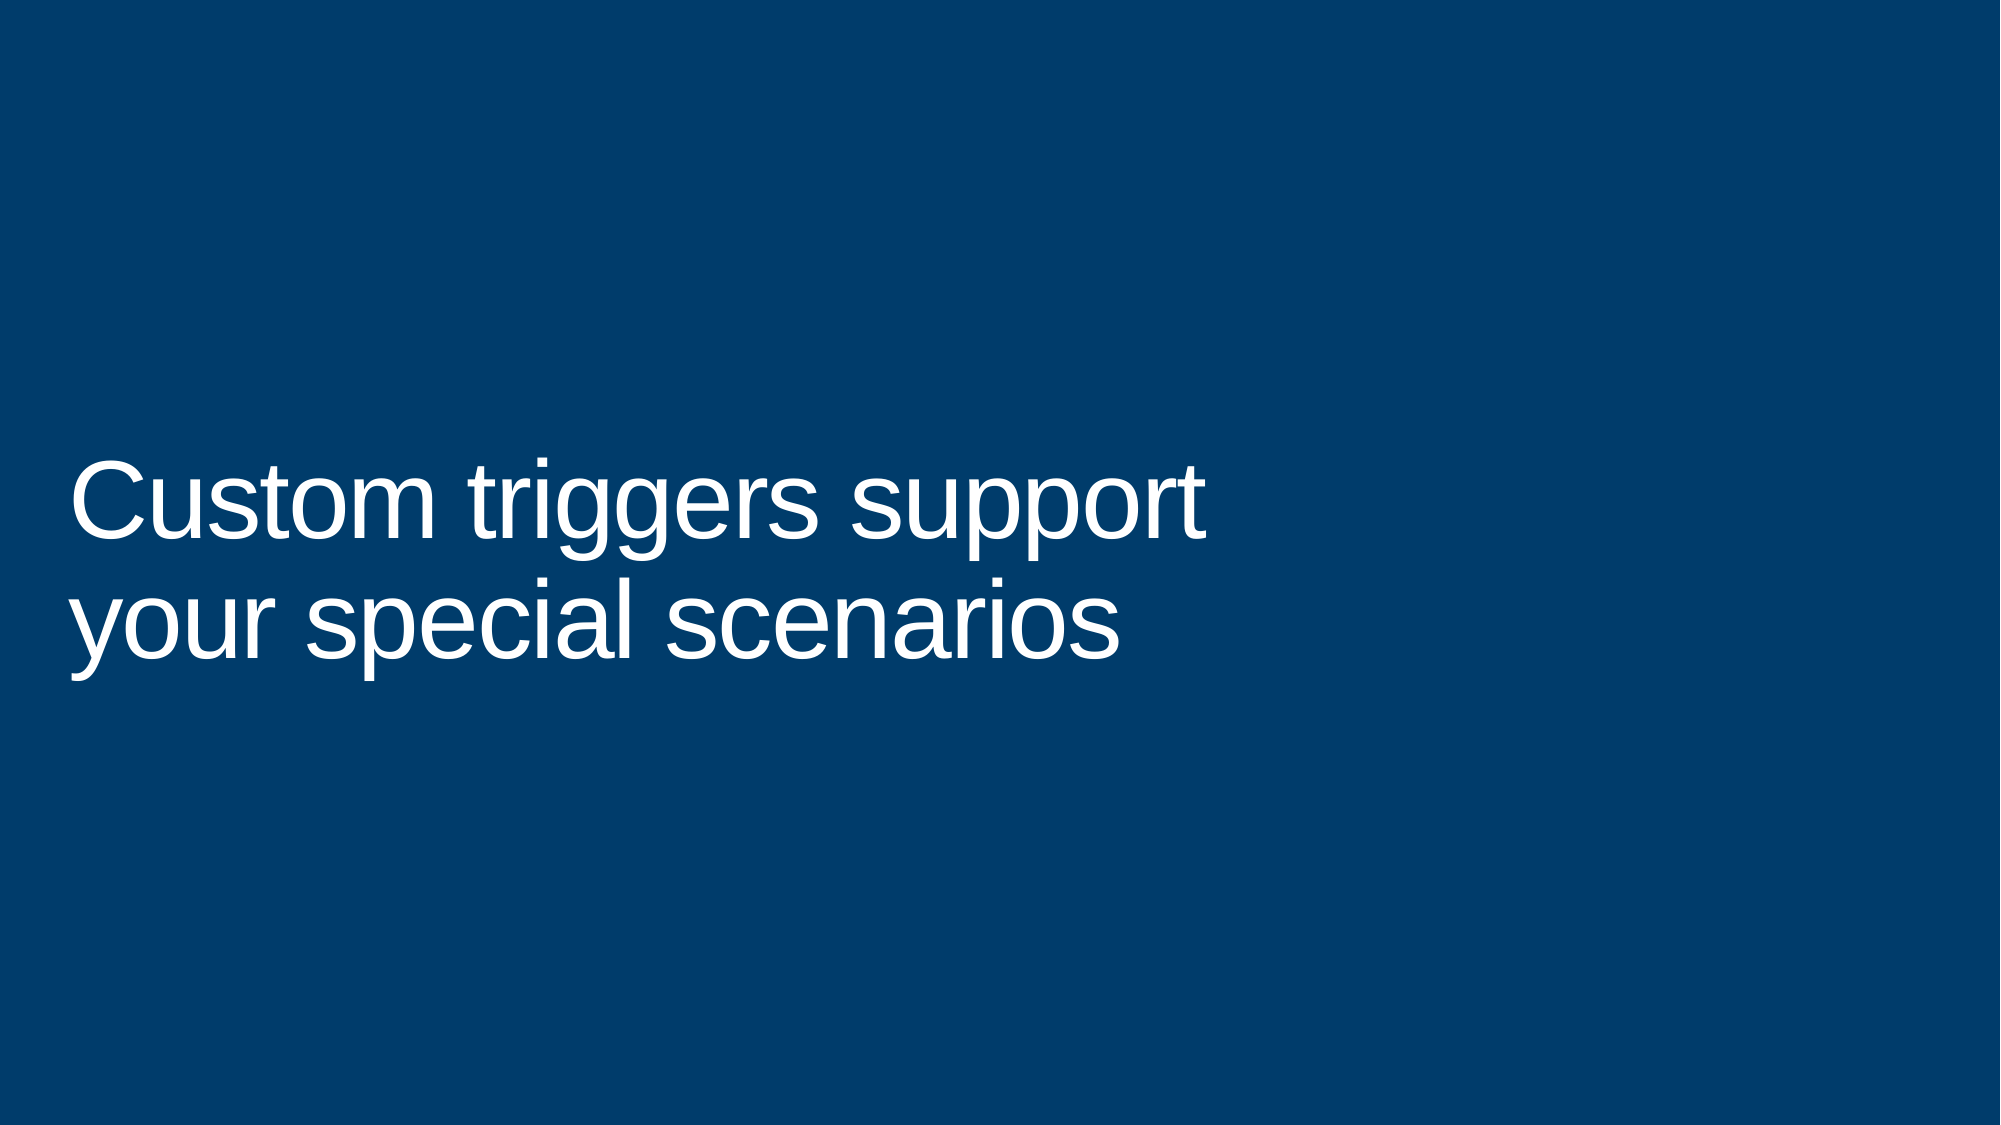

# Custom triggers support your special scenarios